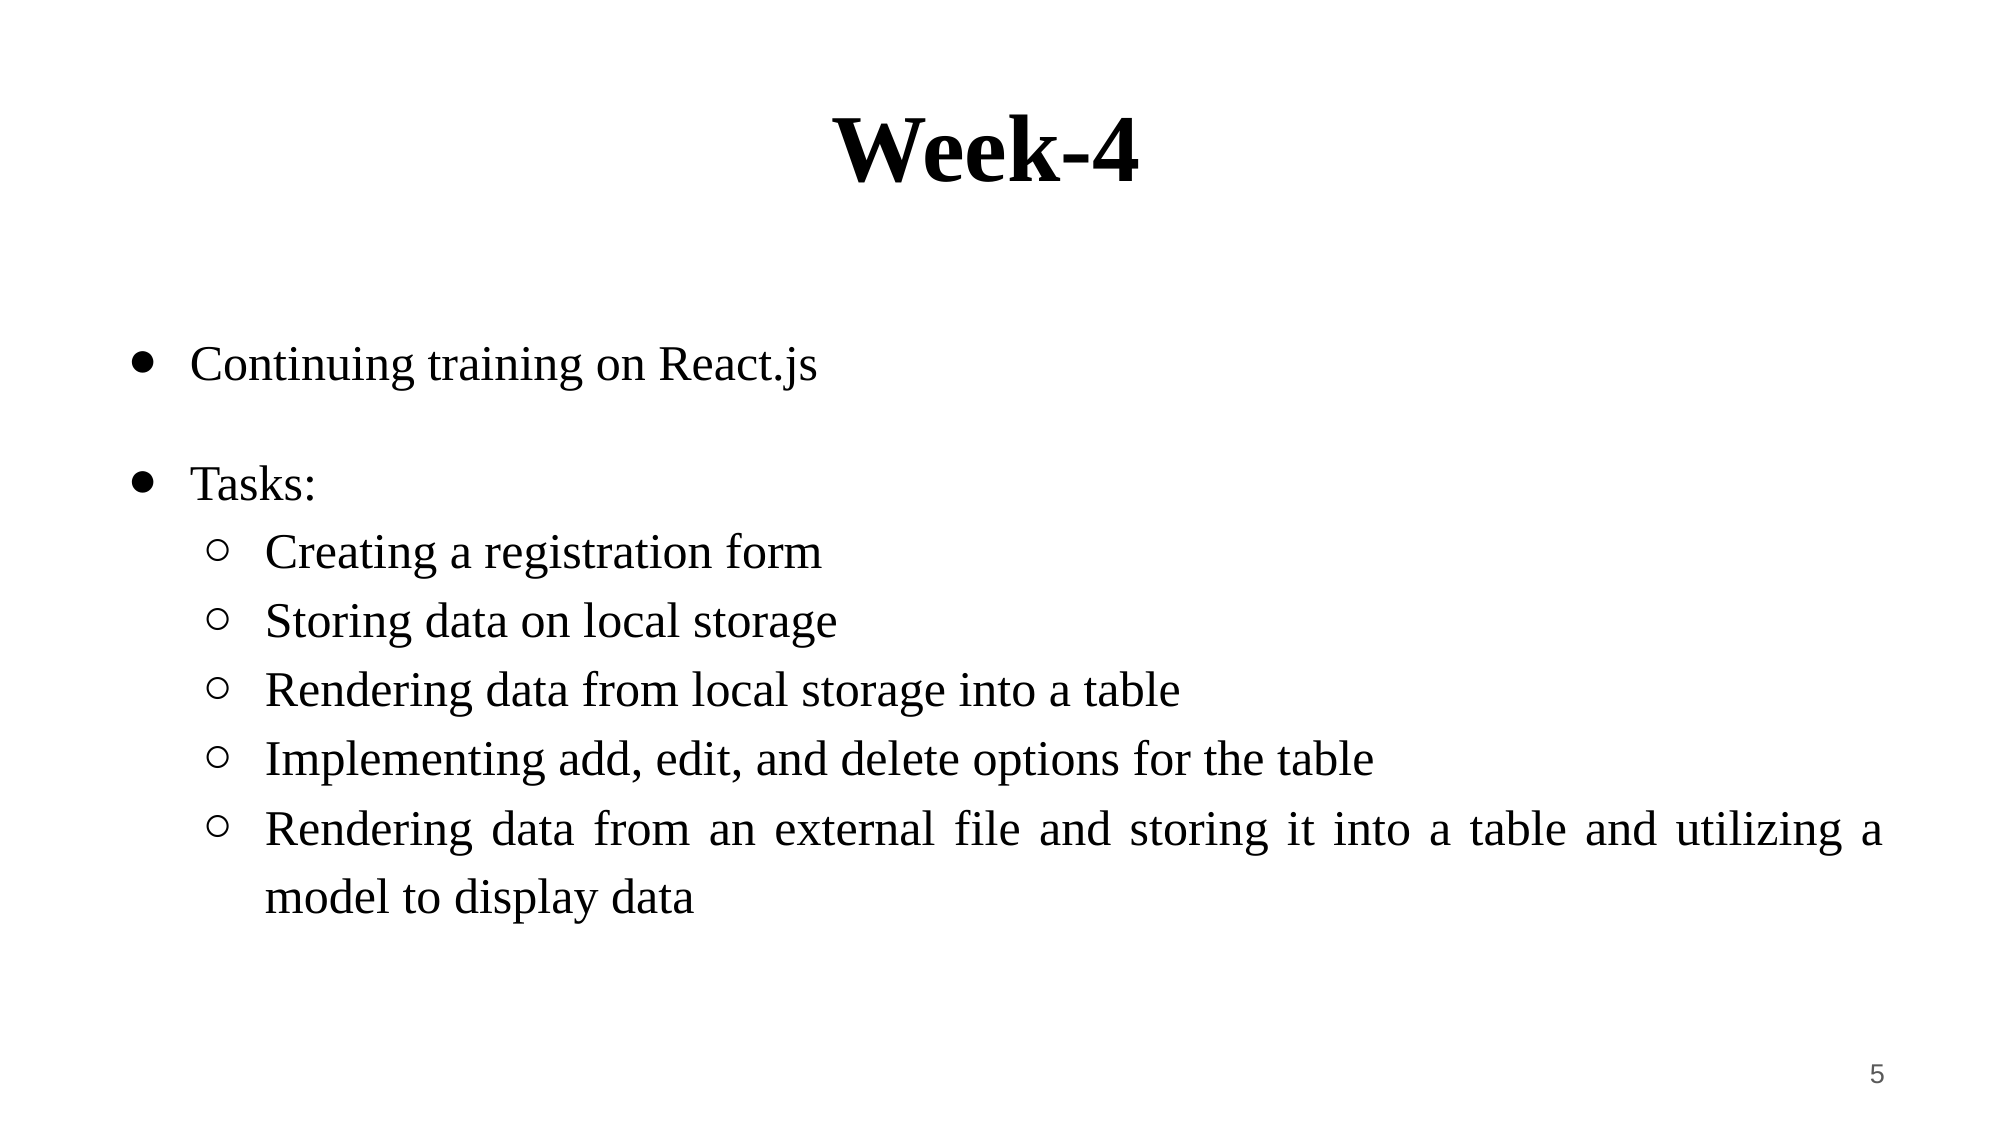

# Week-4
Continuing training on React.js
Tasks:
Creating a registration form
Storing data on local storage
Rendering data from local storage into a table
Implementing add, edit, and delete options for the table
Rendering data from an external file and storing it into a table and utilizing a model to display data

5